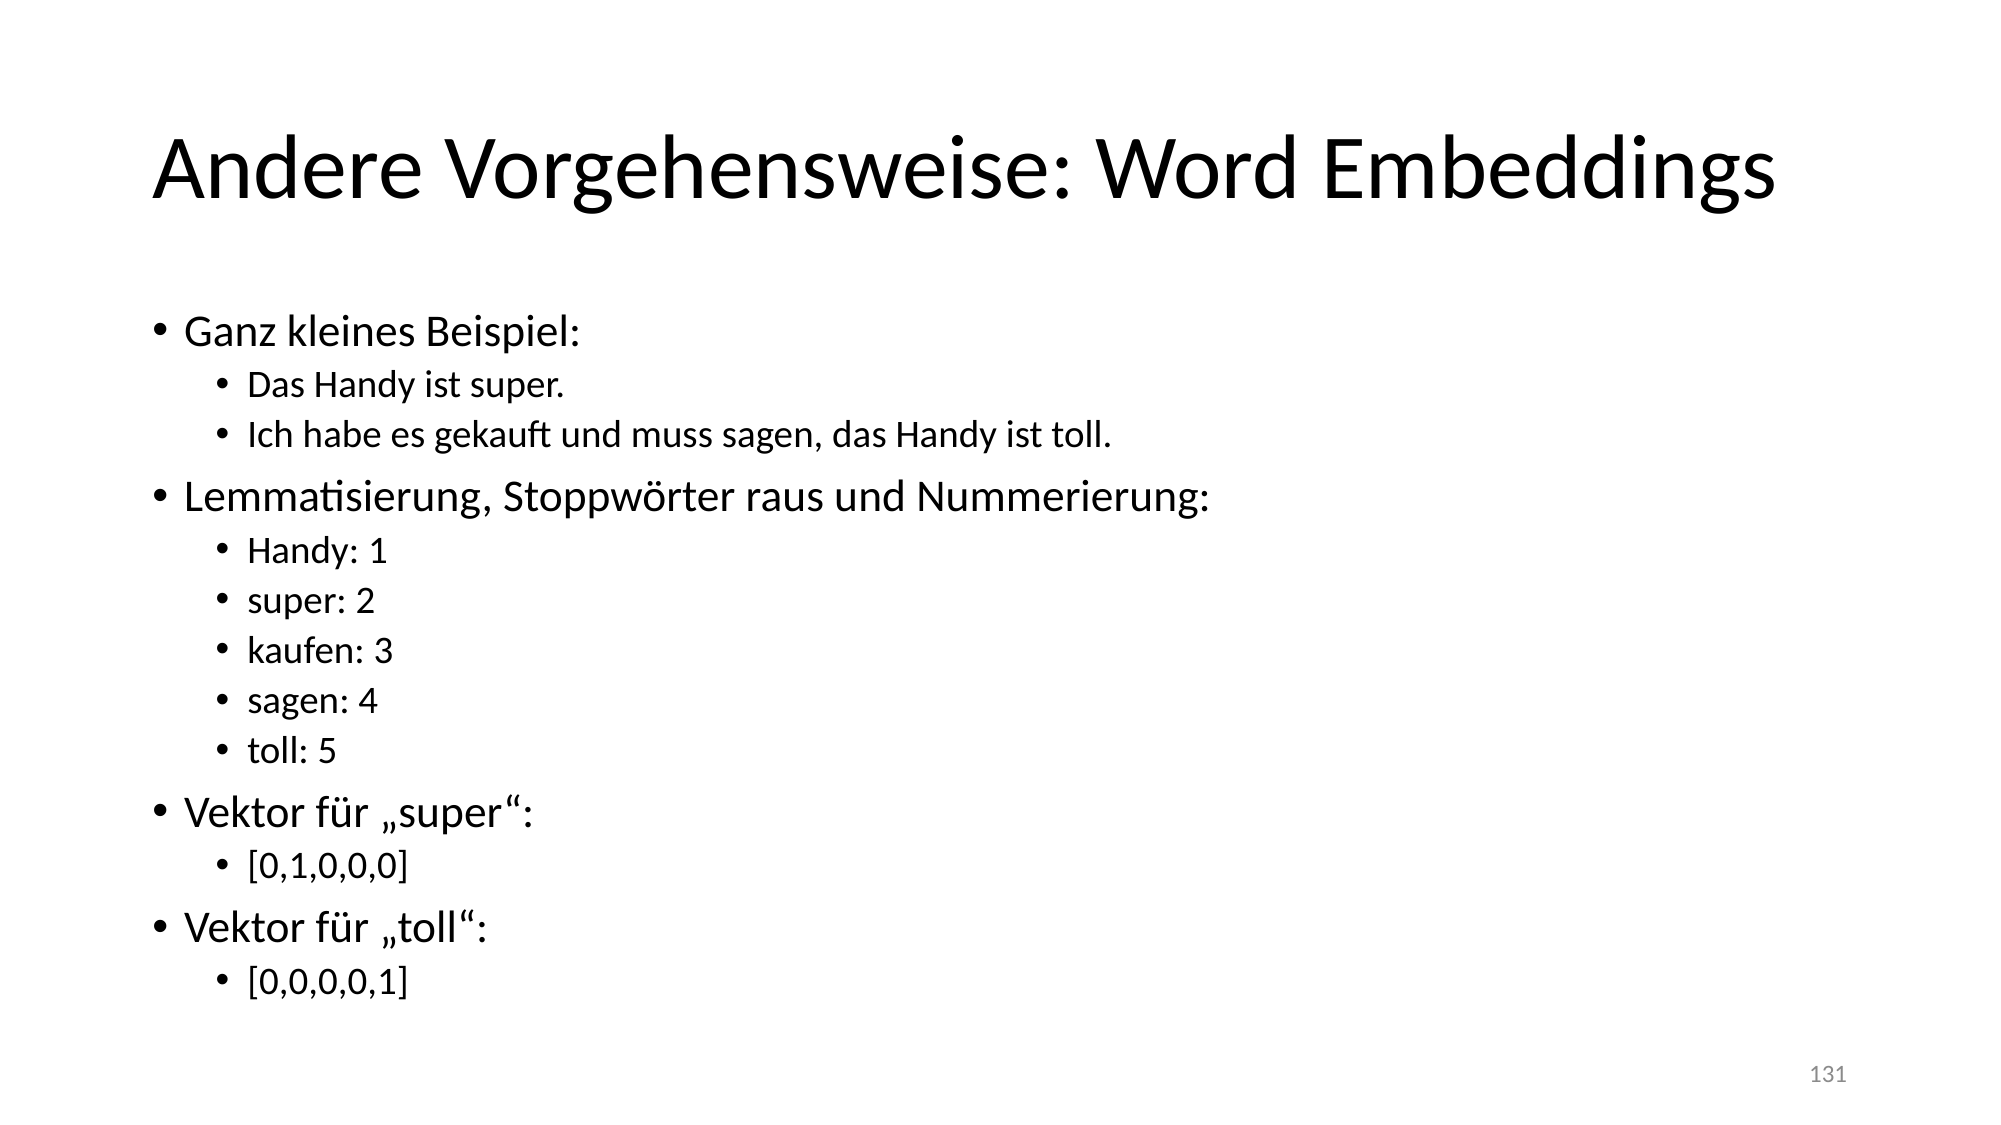

# Andere Vorgehensweise: Word Embeddings
Ganz kleines Beispiel:
Das Handy ist super.
Ich habe es gekauft und muss sagen, das Handy ist toll.
Lemmatisierung, Stoppwörter raus und Nummerierung:
Handy: 1
super: 2
kaufen: 3
sagen: 4
toll: 5
Vektor für „super“:
[0,1,0,0,0]
Vektor für „toll“:
[0,0,0,0,1]
131